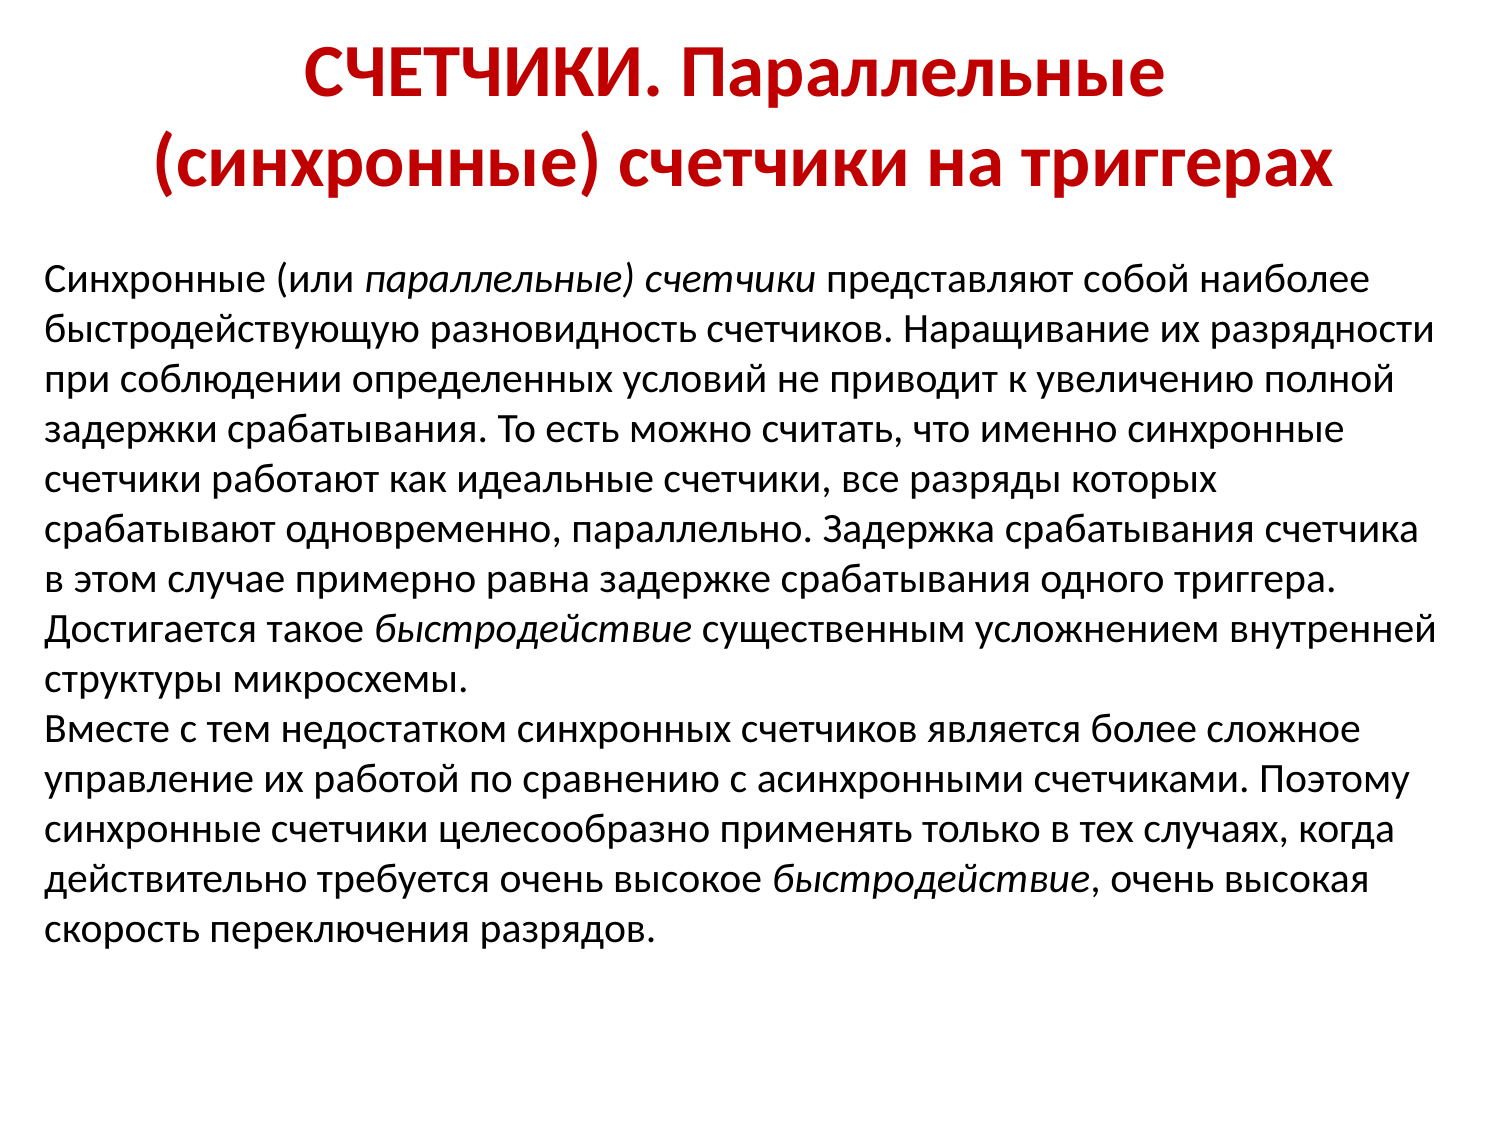

# СЧЕТЧИКИ. Параллельные (синхронные) счетчики на триггерах
Синхронные (или параллельные) счетчики представляют собой наиболее быстродействующую разновидность счетчиков. Наращивание их разрядности при соблюдении определенных условий не приводит к увеличению полной задержки срабатывания. То есть можно считать, что именно синхронные счетчики работают как идеальные счетчики, все разряды которых срабатывают одновременно, параллельно. Задержка срабатывания счетчика в этом случае примерно равна задержке срабатывания одного триггера. Достигается такое быстродействие существенным усложнением внутренней структуры микросхемы.
Вместе с тем недостатком синхронных счетчиков является более сложное управление их работой по сравнению с асинхронными счетчиками. Поэтому синхронные счетчики целесообразно применять только в тех случаях, когда действительно требуется очень высокое быстродействие, очень высокая скорость переключения разрядов.